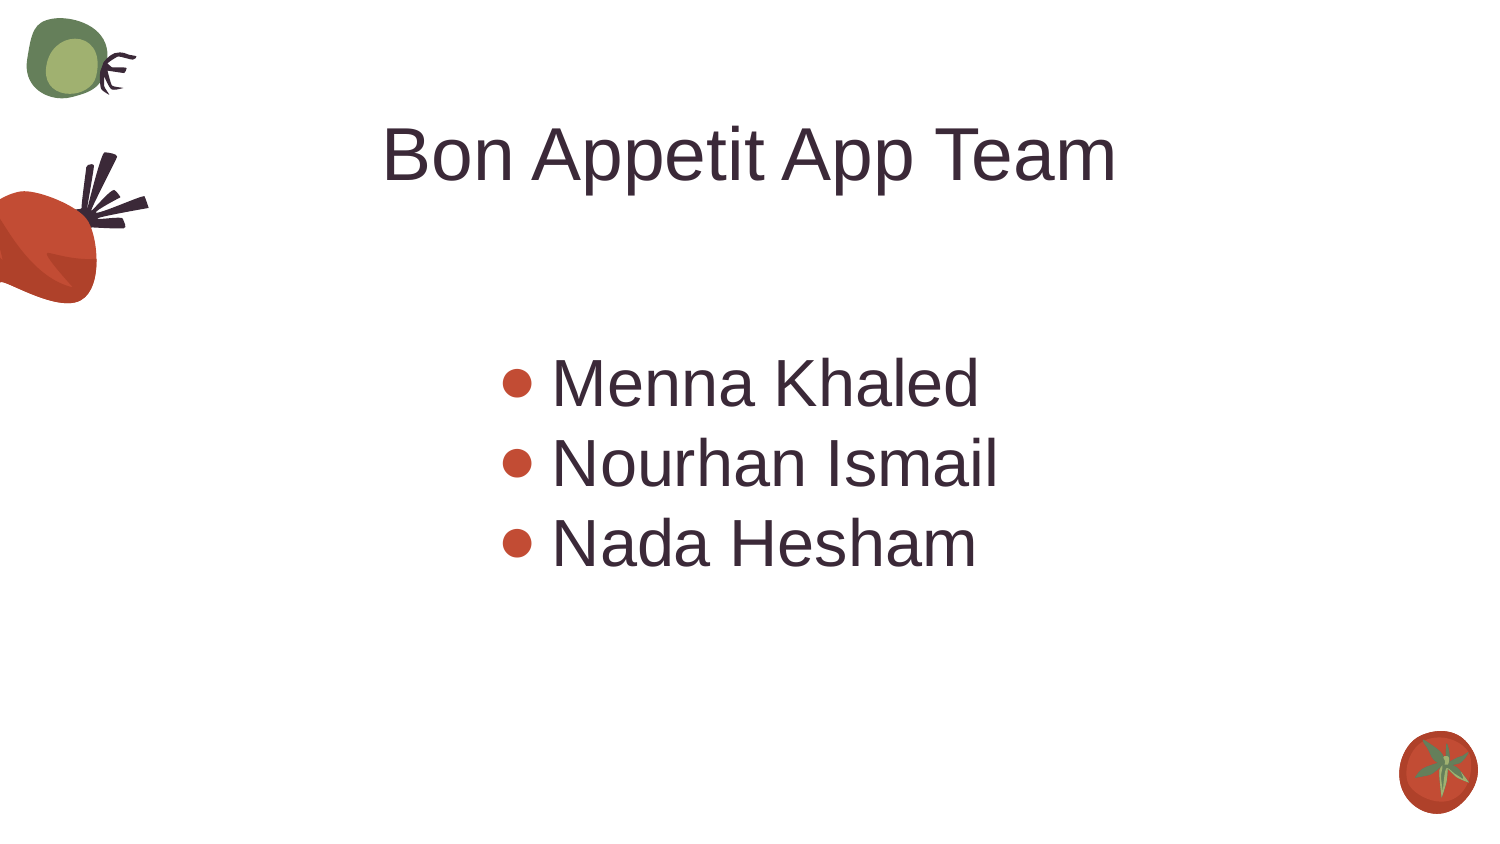

Bon Appetit App Team
Menna Khaled
Nourhan Ismail
Nada Hesham